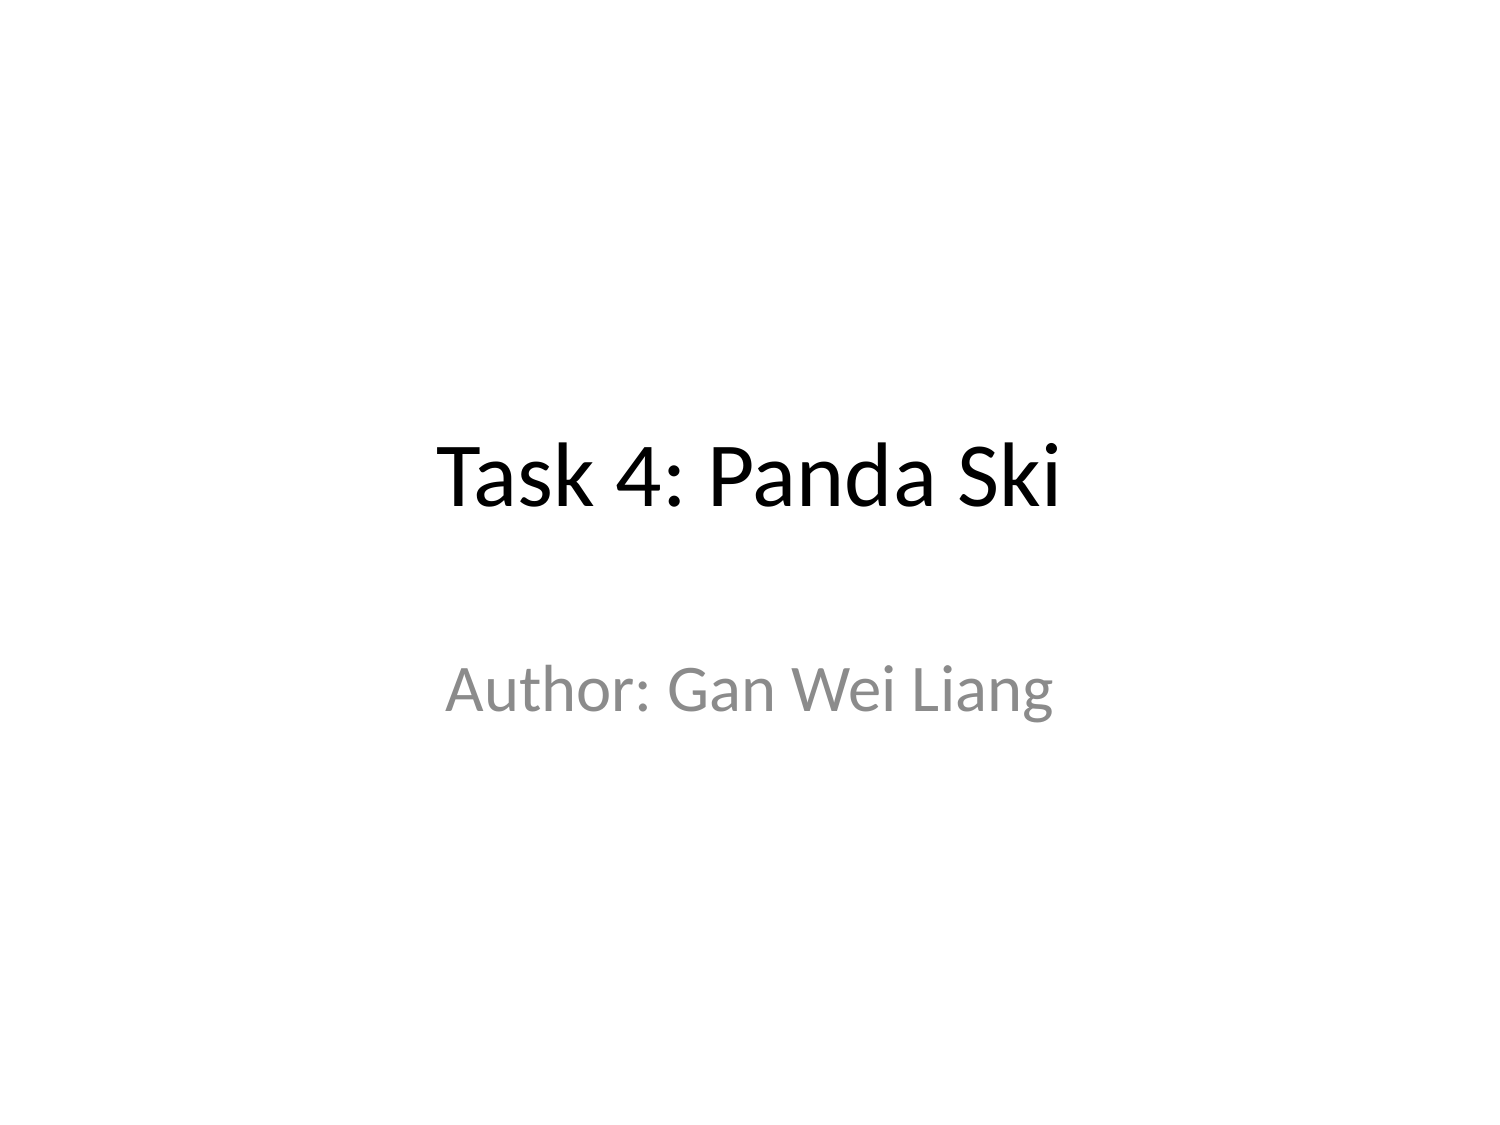

# Task 4: Panda Ski
Author: Gan Wei Liang